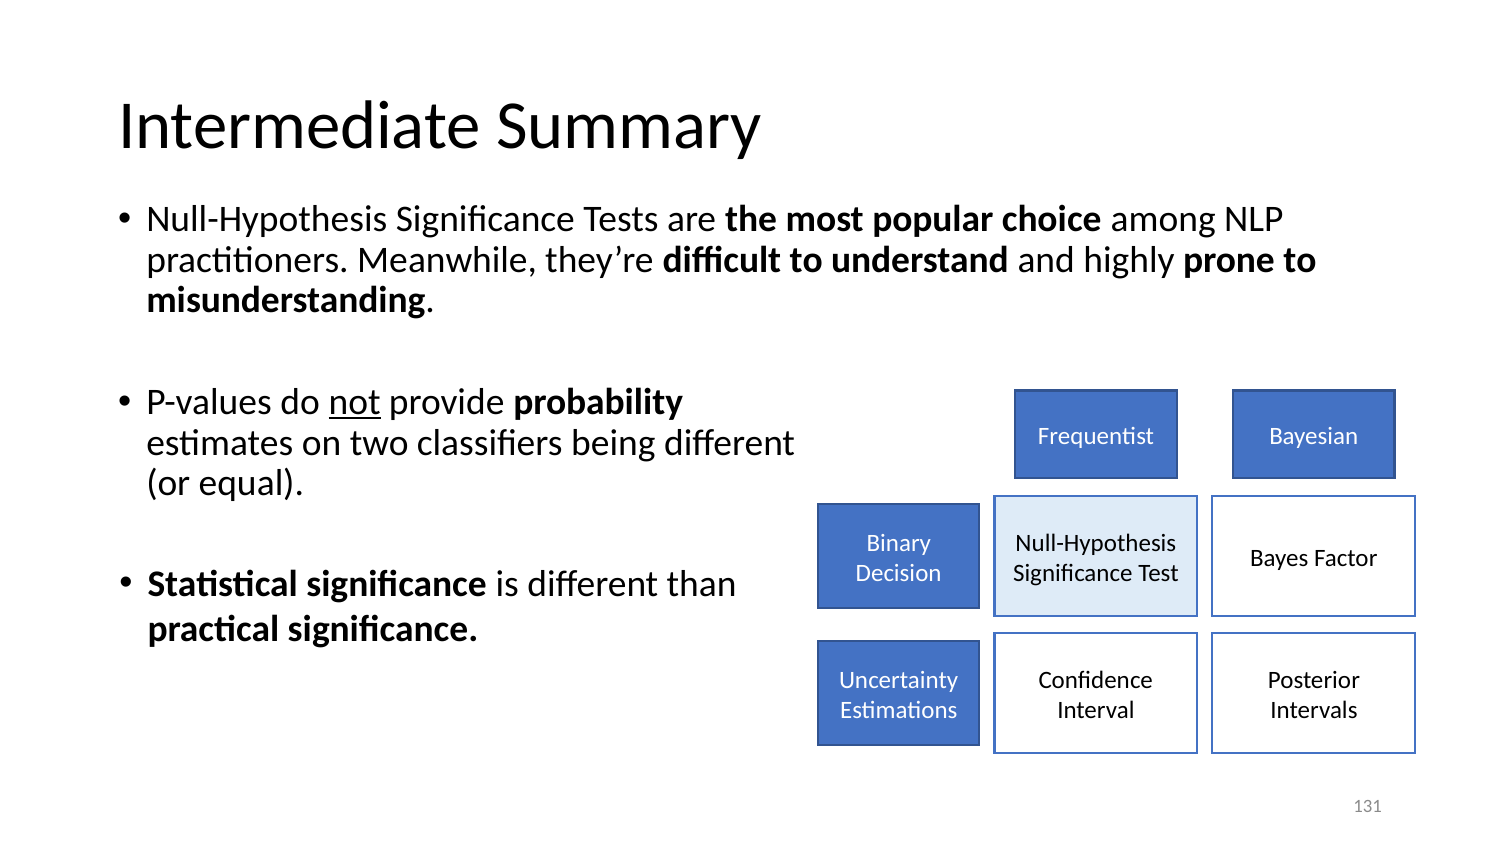

# Intermediate Summary
Null-Hypothesis Significance Tests are the most popular choice among NLP practitioners. Meanwhile, they’re difficult to understand and highly prone to misunderstanding.
P-values do not provide probability estimates on two classifiers being different (or equal).

Frequentist
Bayesian
Null-Hypothesis Significance Test
Bayes Factor
Binary Decision
Confidence Interval
Posterior Intervals
Uncertainty Estimations
Statistical significance is different than practical significance.
131